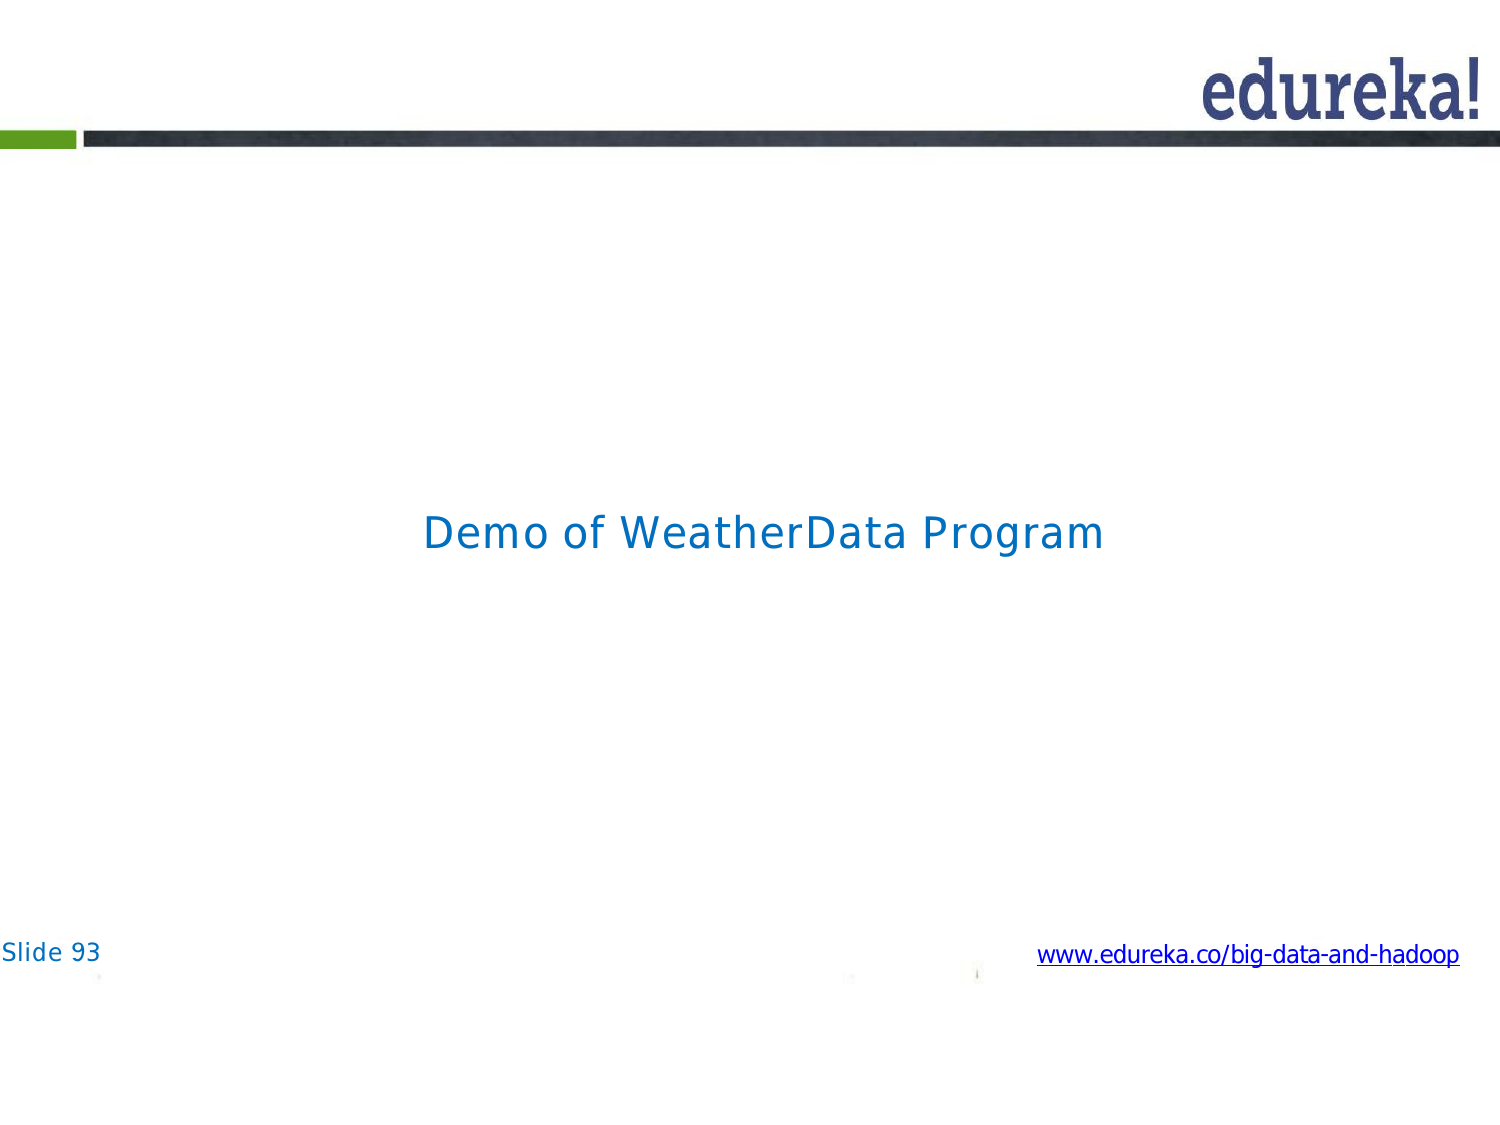

Demo of WeatherData Program
Slide 93
www.edureka.co/big-data-and-hadoop